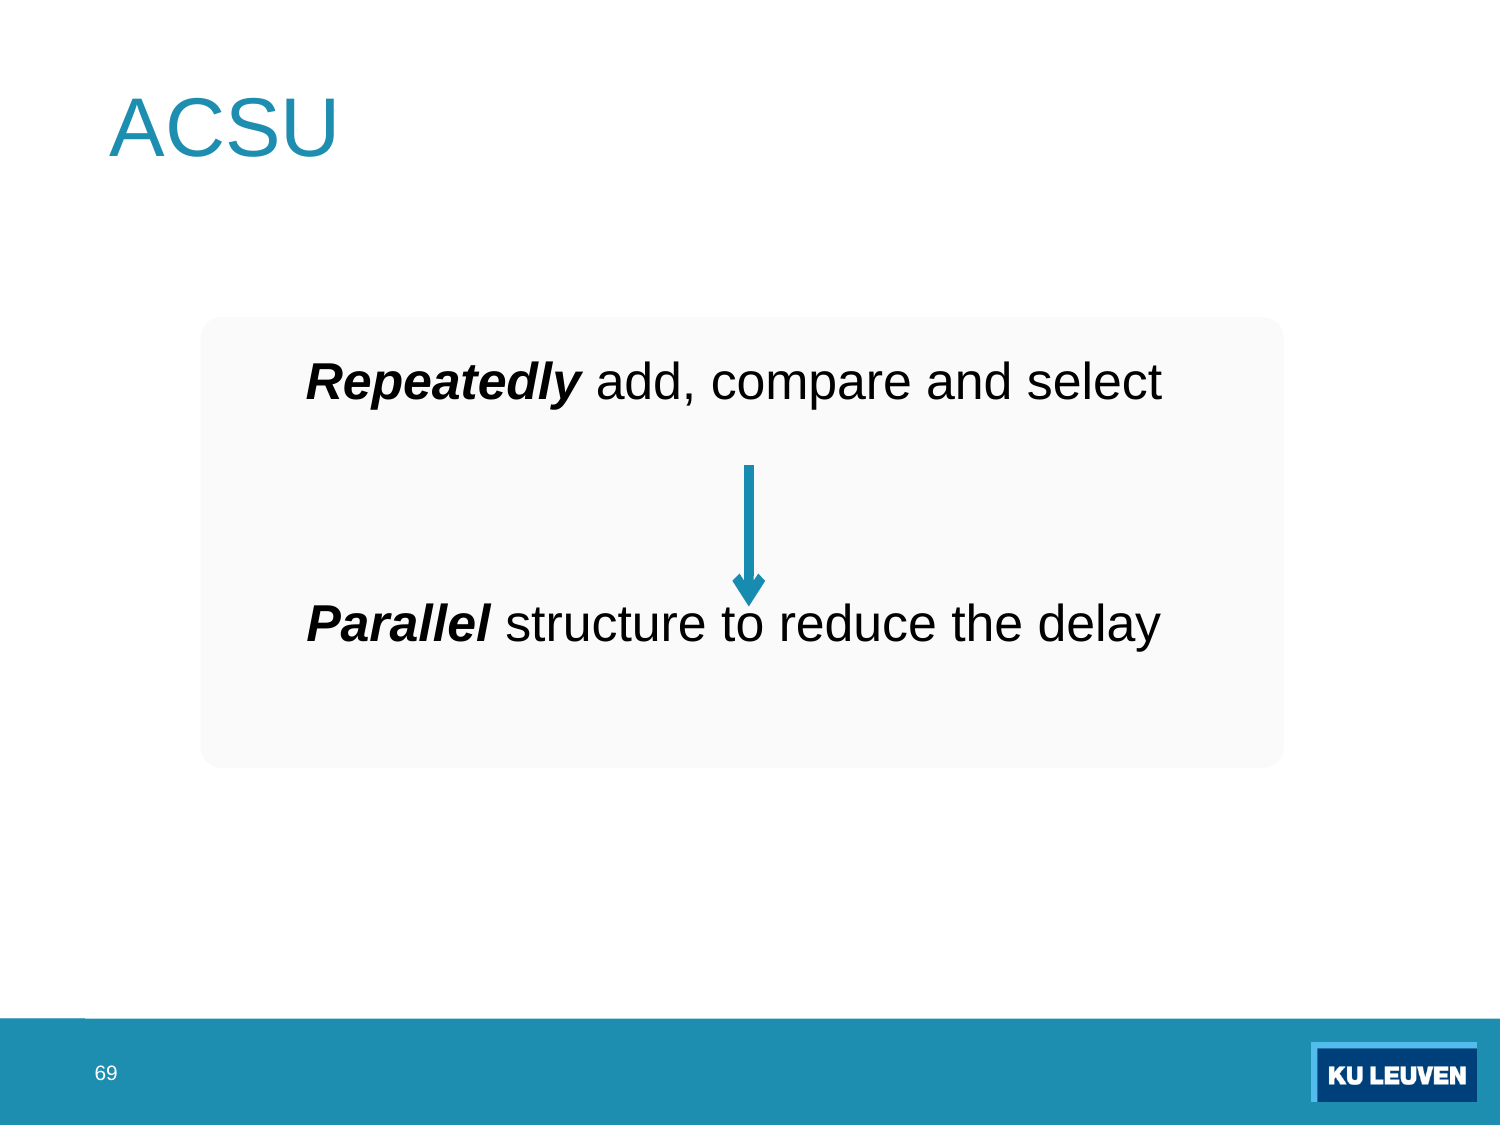

# ACSU

Repeatedly add, compare and select

Parallel structure to reduce the delay

69